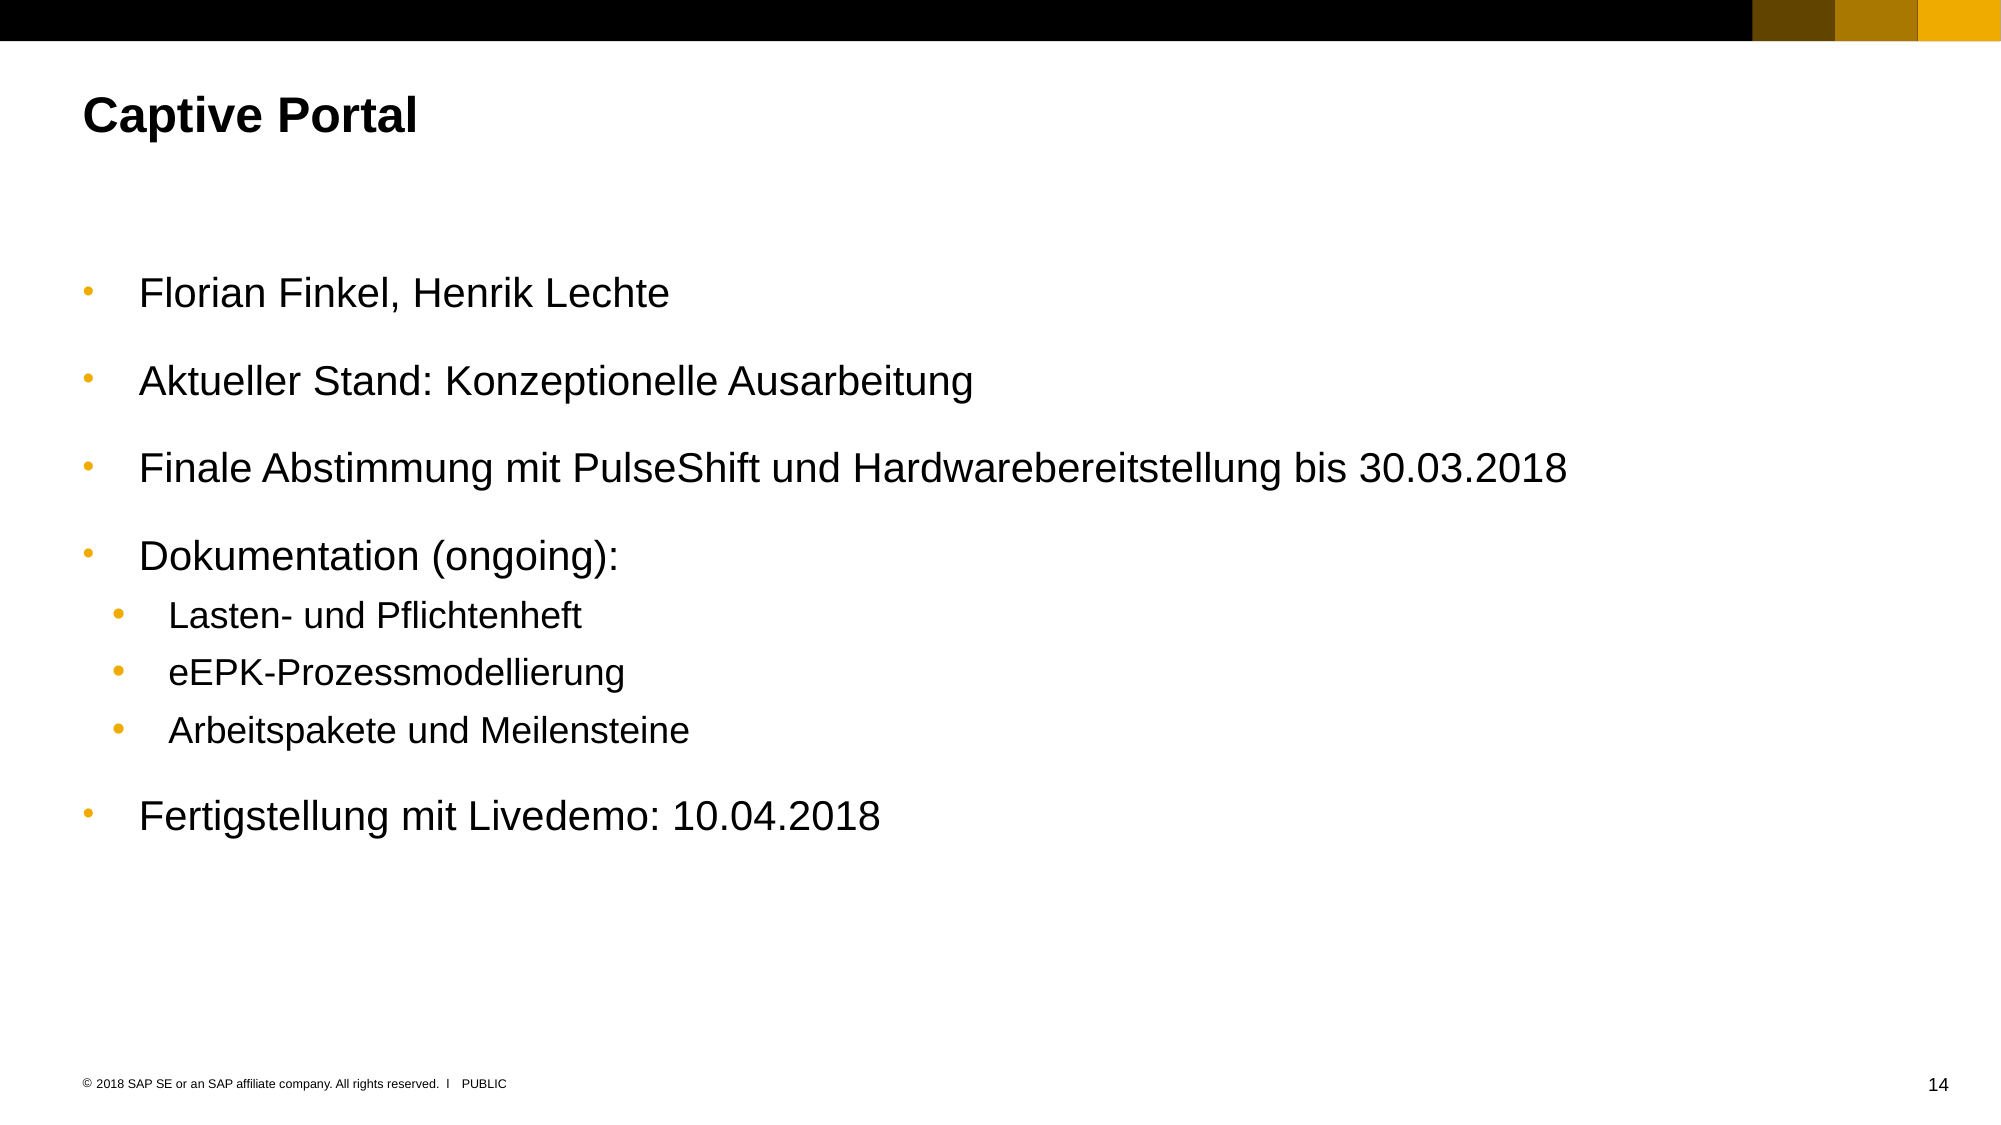

# Captive Portal
Florian Finkel, Henrik Lechte
Aktueller Stand: Konzeptionelle Ausarbeitung
Finale Abstimmung mit PulseShift und Hardwarebereitstellung bis 30.03.2018
Dokumentation (ongoing):
Lasten- und Pflichtenheft
eEPK-Prozessmodellierung
Arbeitspakete und Meilensteine
Fertigstellung mit Livedemo: 10.04.2018